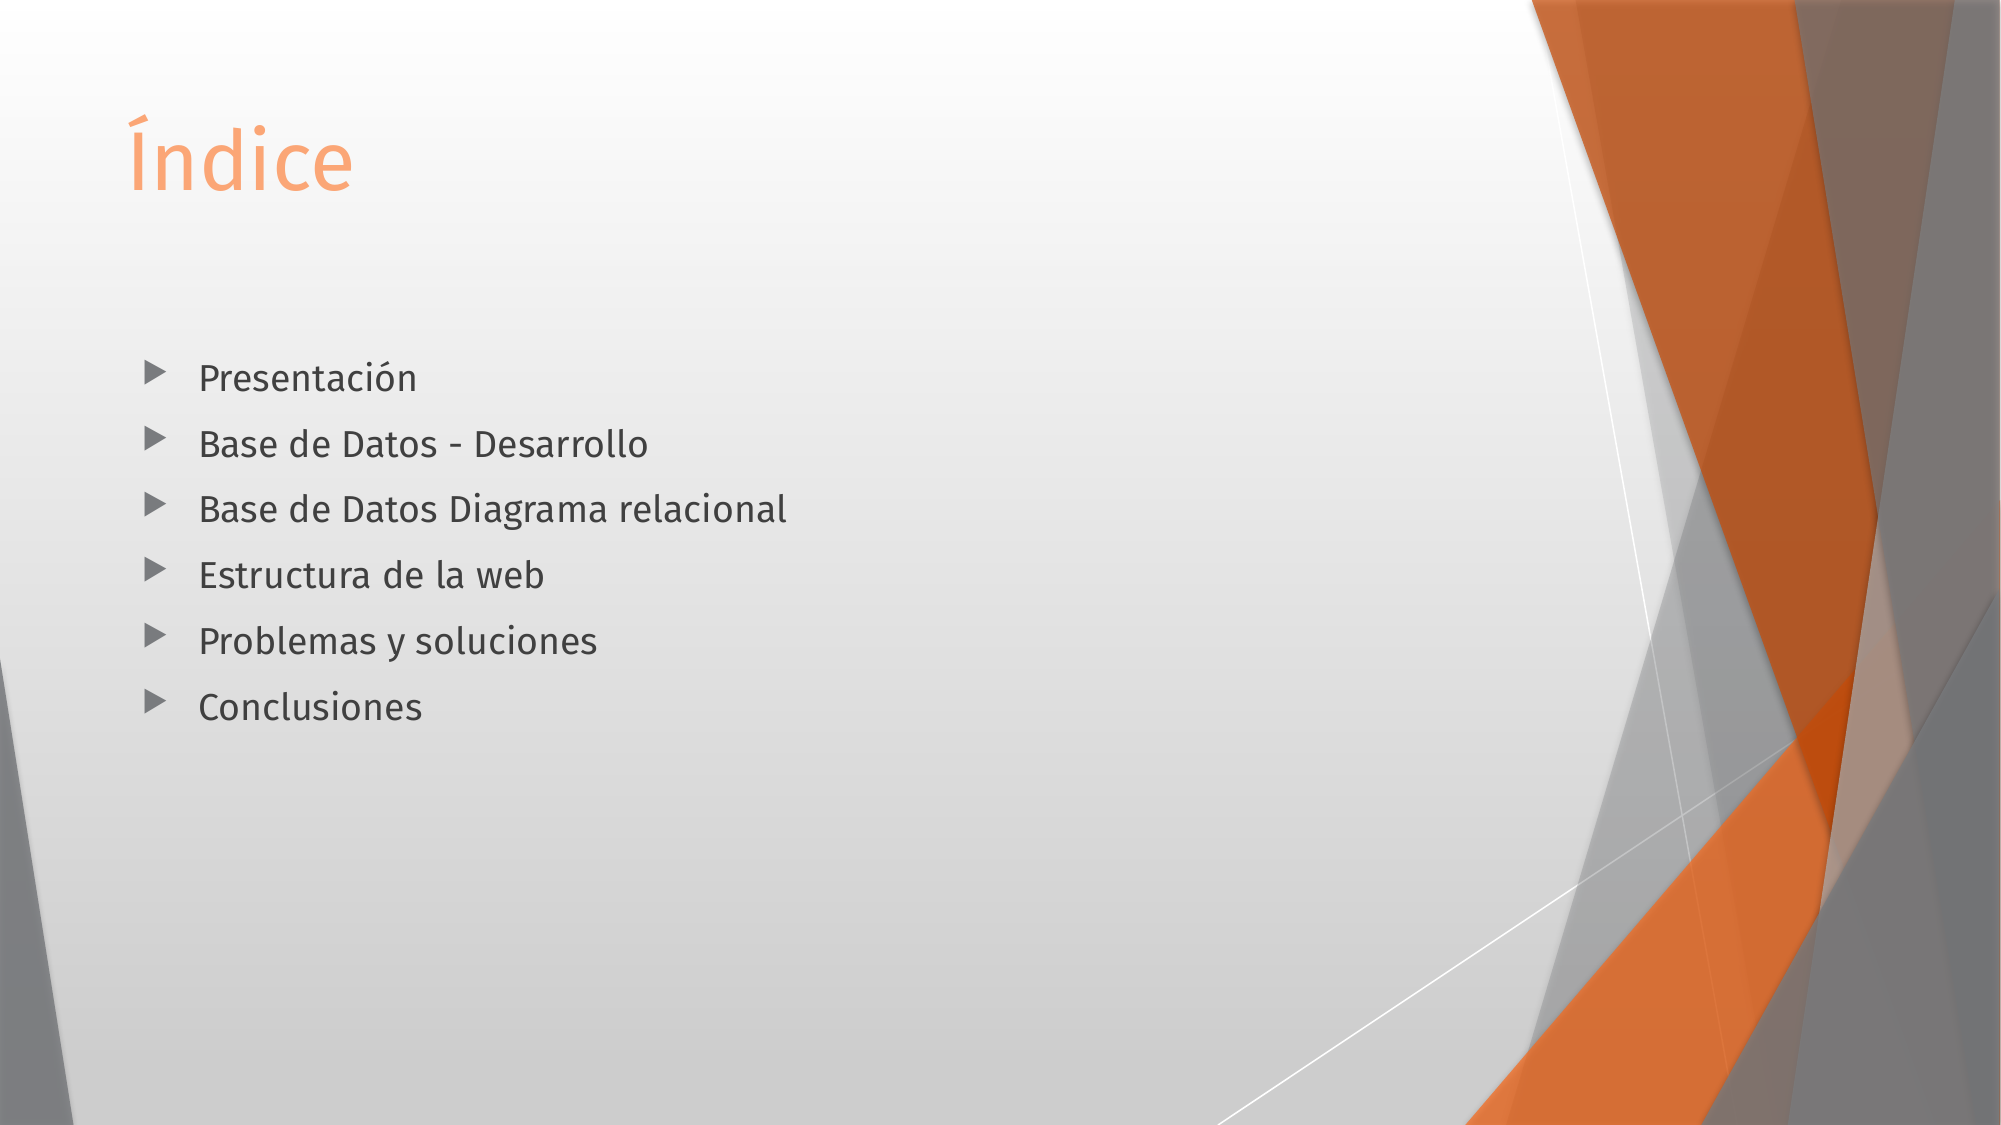

# Índice
Presentación
Base de Datos - Desarrollo
Base de Datos Diagrama relacional
Estructura de la web
Problemas y soluciones
Conclusiones